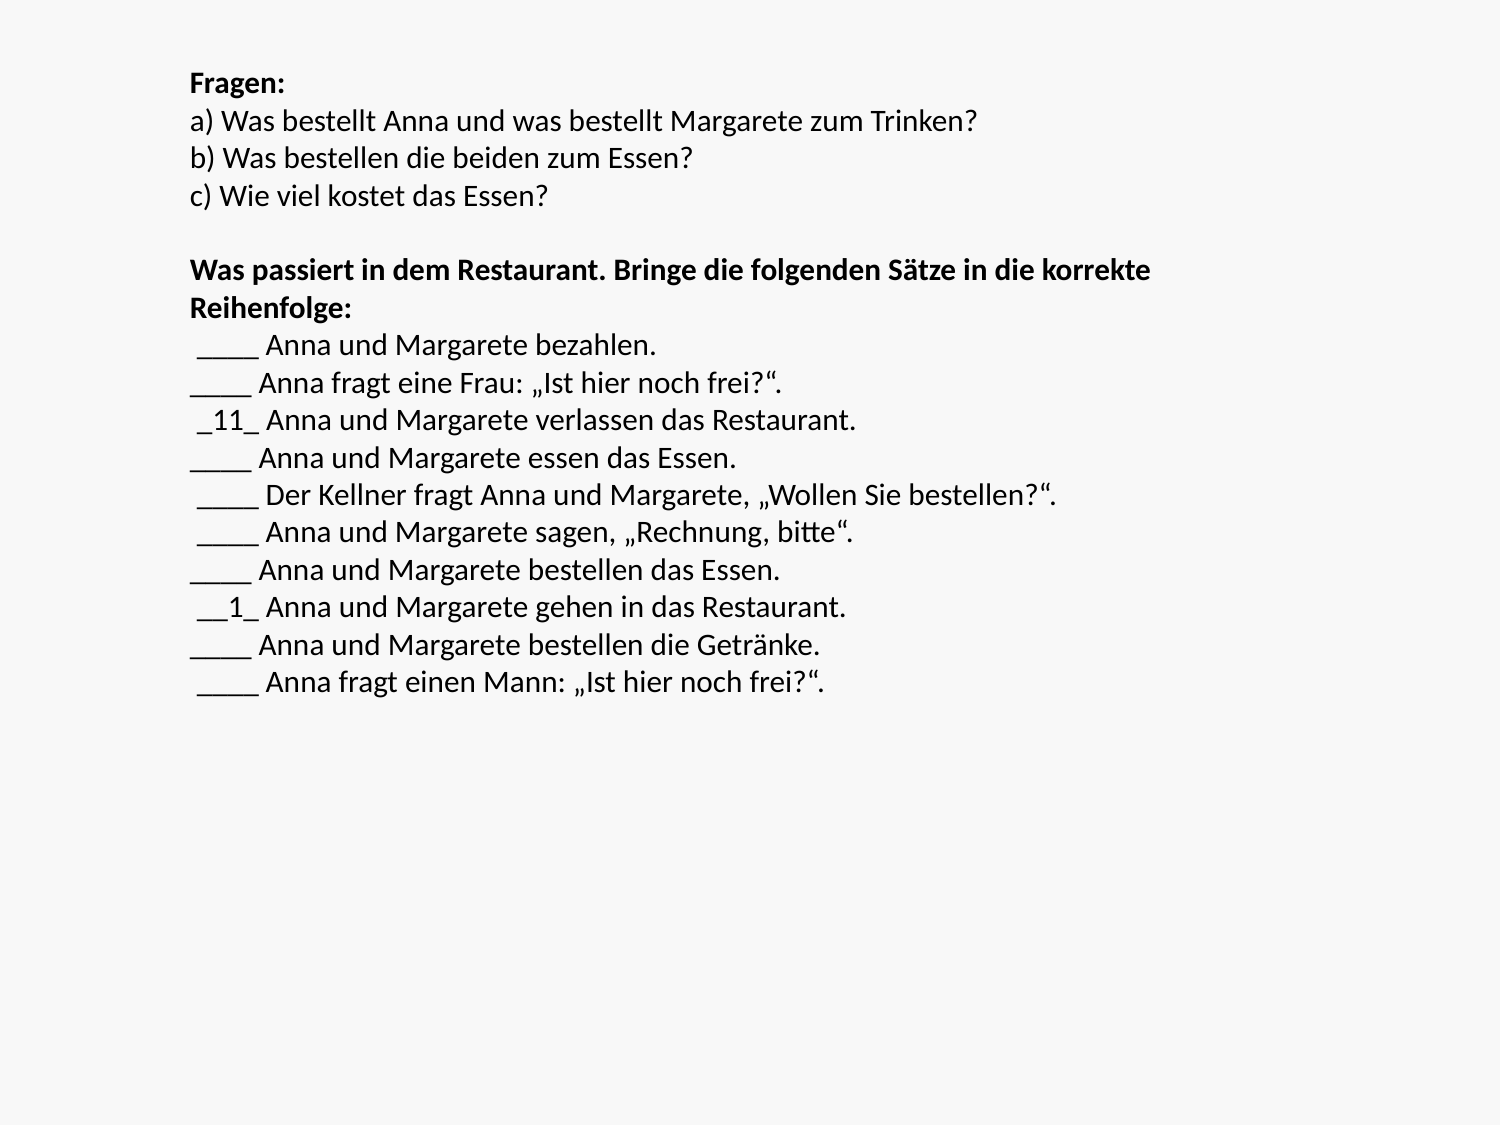

Fragen:
a) Was bestellt Anna und was bestellt Margarete zum Trinken?
b) Was bestellen die beiden zum Essen?
c) Wie viel kostet das Essen?

Was passiert in dem Restaurant. Bringe die folgenden Sätze in die korrekte Reihenfolge:
 ____ Anna und Margarete bezahlen.
____ Anna fragt eine Frau: „Ist hier noch frei?“.
 _11_ Anna und Margarete verlassen das Restaurant.
____ Anna und Margarete essen das Essen.
 ____ Der Kellner fragt Anna und Margarete, „Wollen Sie bestellen?“.
 ____ Anna und Margarete sagen, „Rechnung, bitte“.
____ Anna und Margarete bestellen das Essen.
 __1_ Anna und Margarete gehen in das Restaurant.
____ Anna und Margarete bestellen die Getränke.
 ____ Anna fragt einen Mann: „Ist hier noch frei?“.